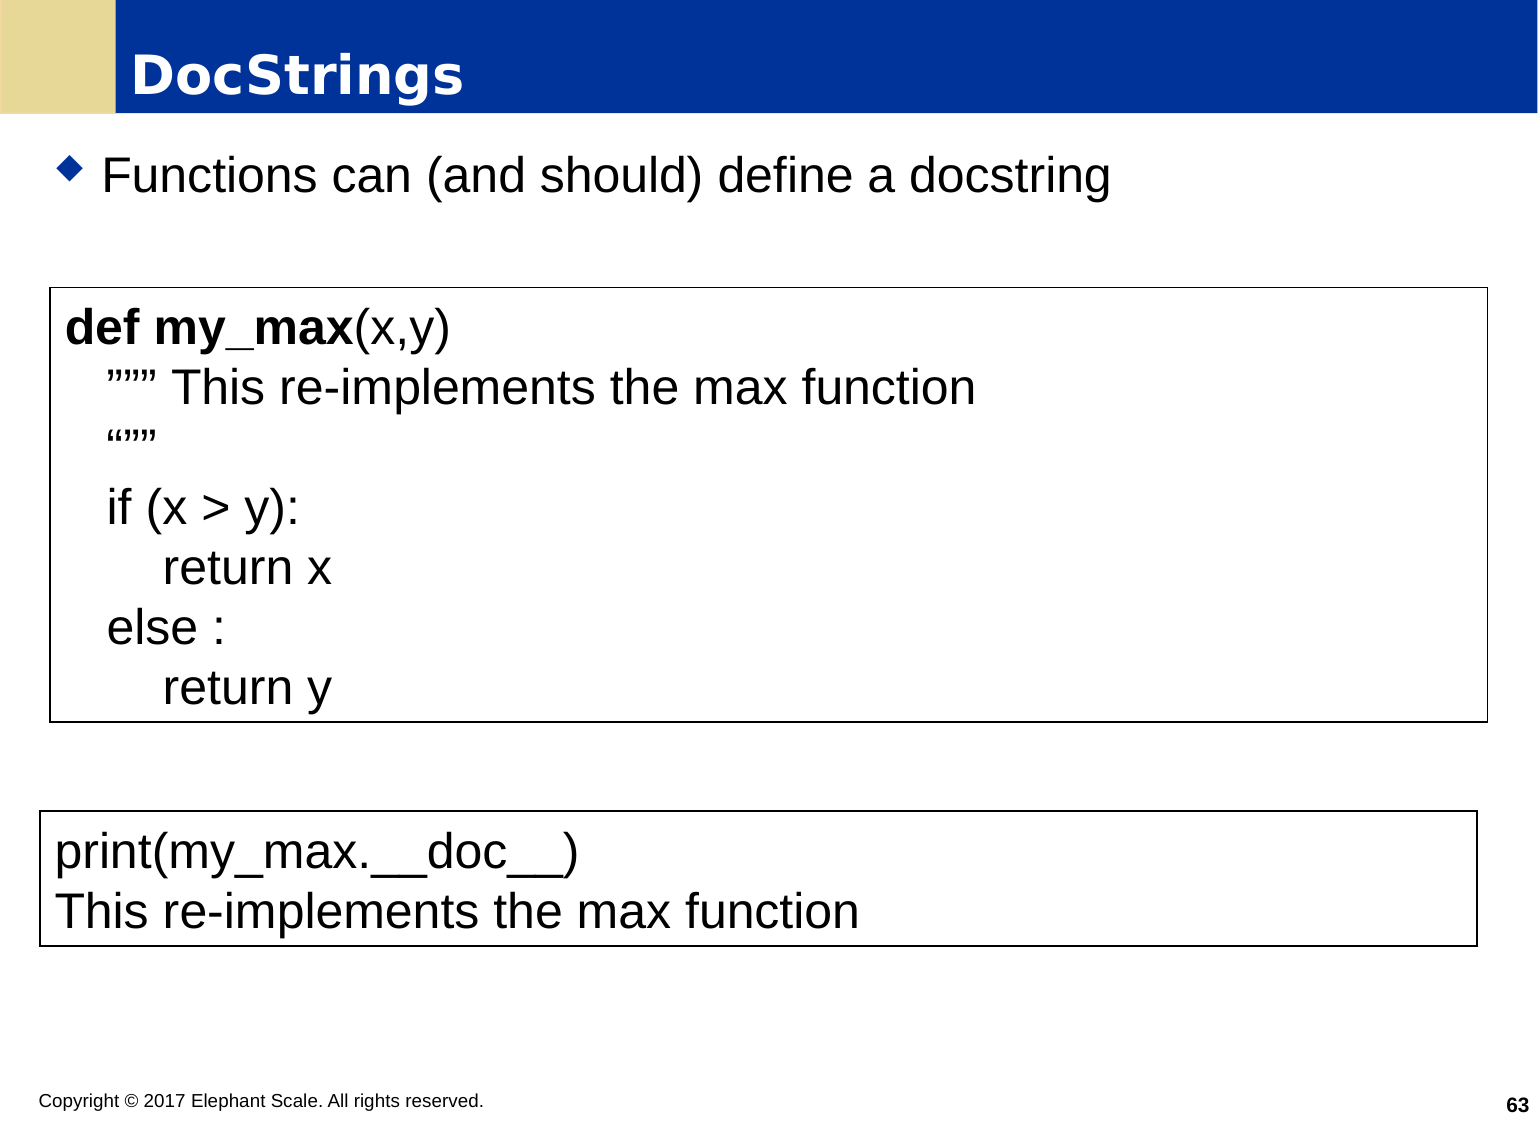

# DocStrings
Functions can (and should) define a docstring
def my_max(x,y)
   ””” This re-implements the max function
   “””
   if (x > y):
       return x
   else :
       return y
print(my_max.__doc__)
This re-implements the max function
63
Copyright © 2017 Elephant Scale. All rights reserved.